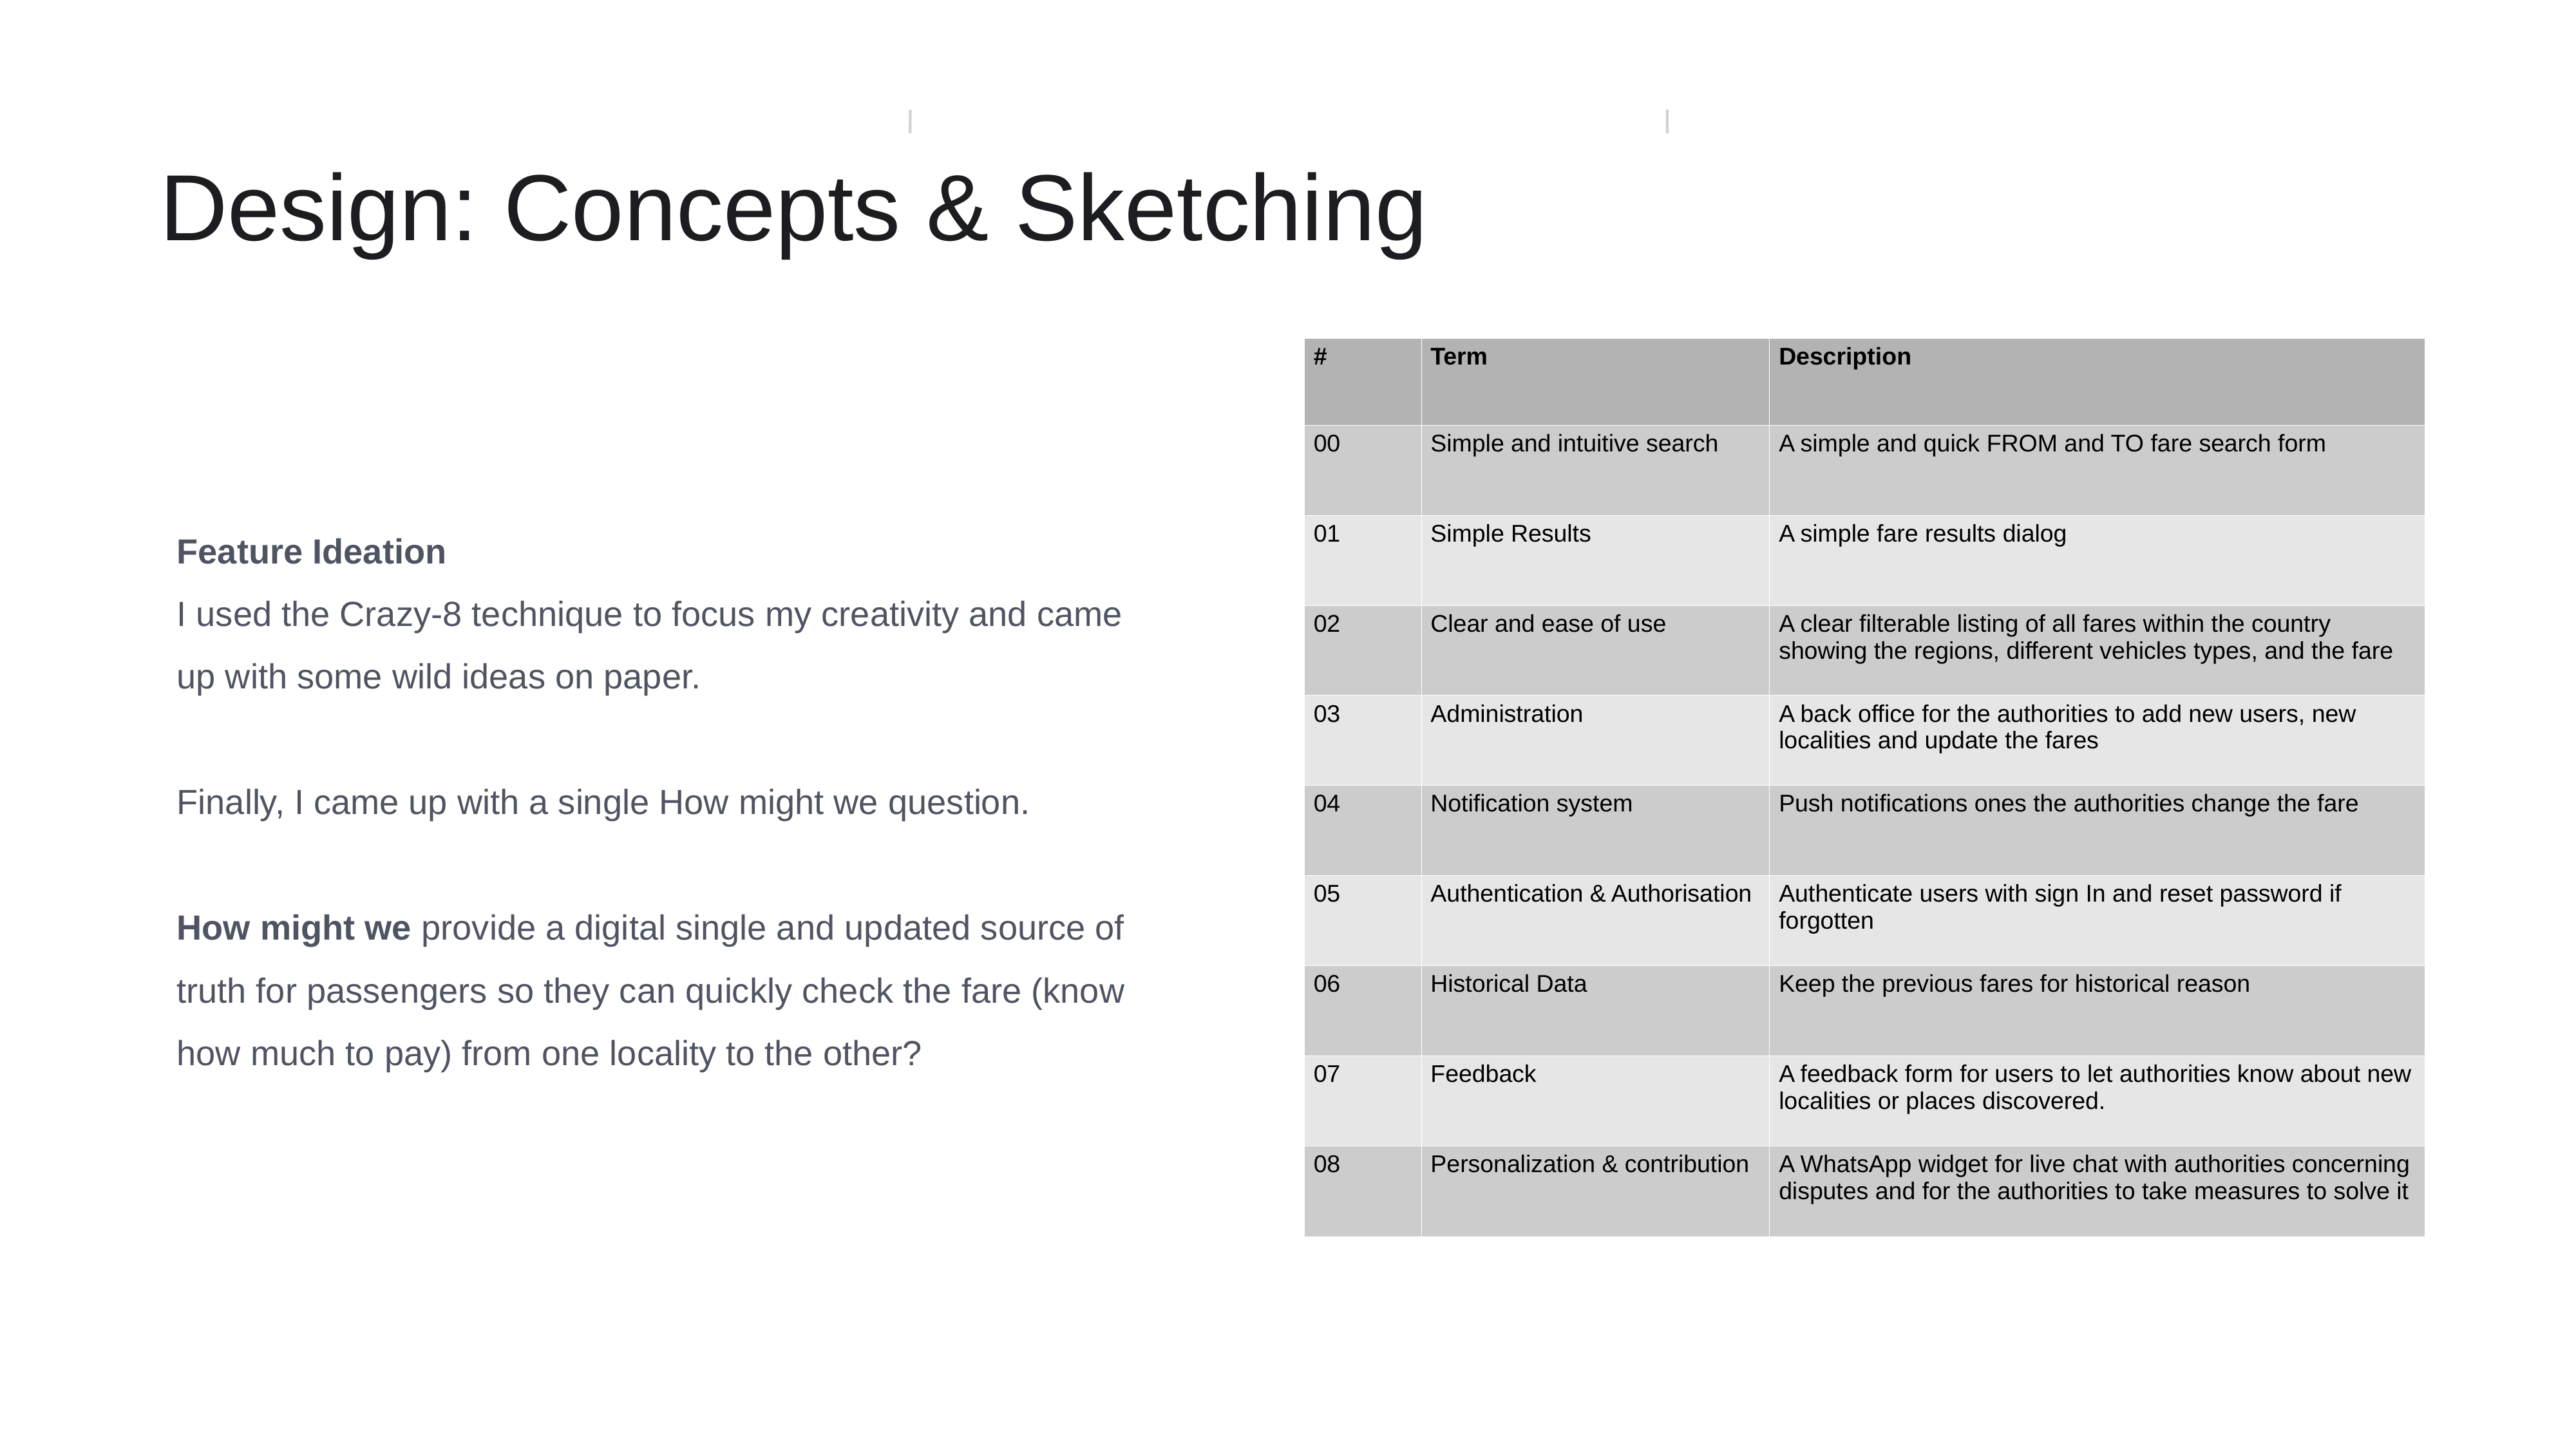

Design: Concepts & Sketching
| # | Term | Description |
| --- | --- | --- |
| 00 | Simple and intuitive search | A simple and quick FROM and TO fare search form |
| 01 | Simple Results | A simple fare results dialog |
| 02 | Clear and ease of use | A clear filterable listing of all fares within the country showing the regions, different vehicles types, and the fare |
| 03 | Administration | A back office for the authorities to add new users, new localities and update the fares |
| 04 | Notification system | Push notifications ones the authorities change the fare |
| 05 | Authentication & Authorisation | Authenticate users with sign In and reset password if forgotten |
| 06 | Historical Data | Keep the previous fares for historical reason |
| 07 | Feedback | A feedback form for users to let authorities know about new localities or places discovered. |
| 08 | Personalization & contribution | A WhatsApp widget for live chat with authorities concerning disputes and for the authorities to take measures to solve it |
Feature Ideation
I used the Crazy-8 technique to focus my creativity and came up with some wild ideas on paper.

Finally, I came up with a single How might we question.

How might we provide a digital single and updated source of truth for passengers so they can quickly check the fare (know how much to pay) from one locality to the other?